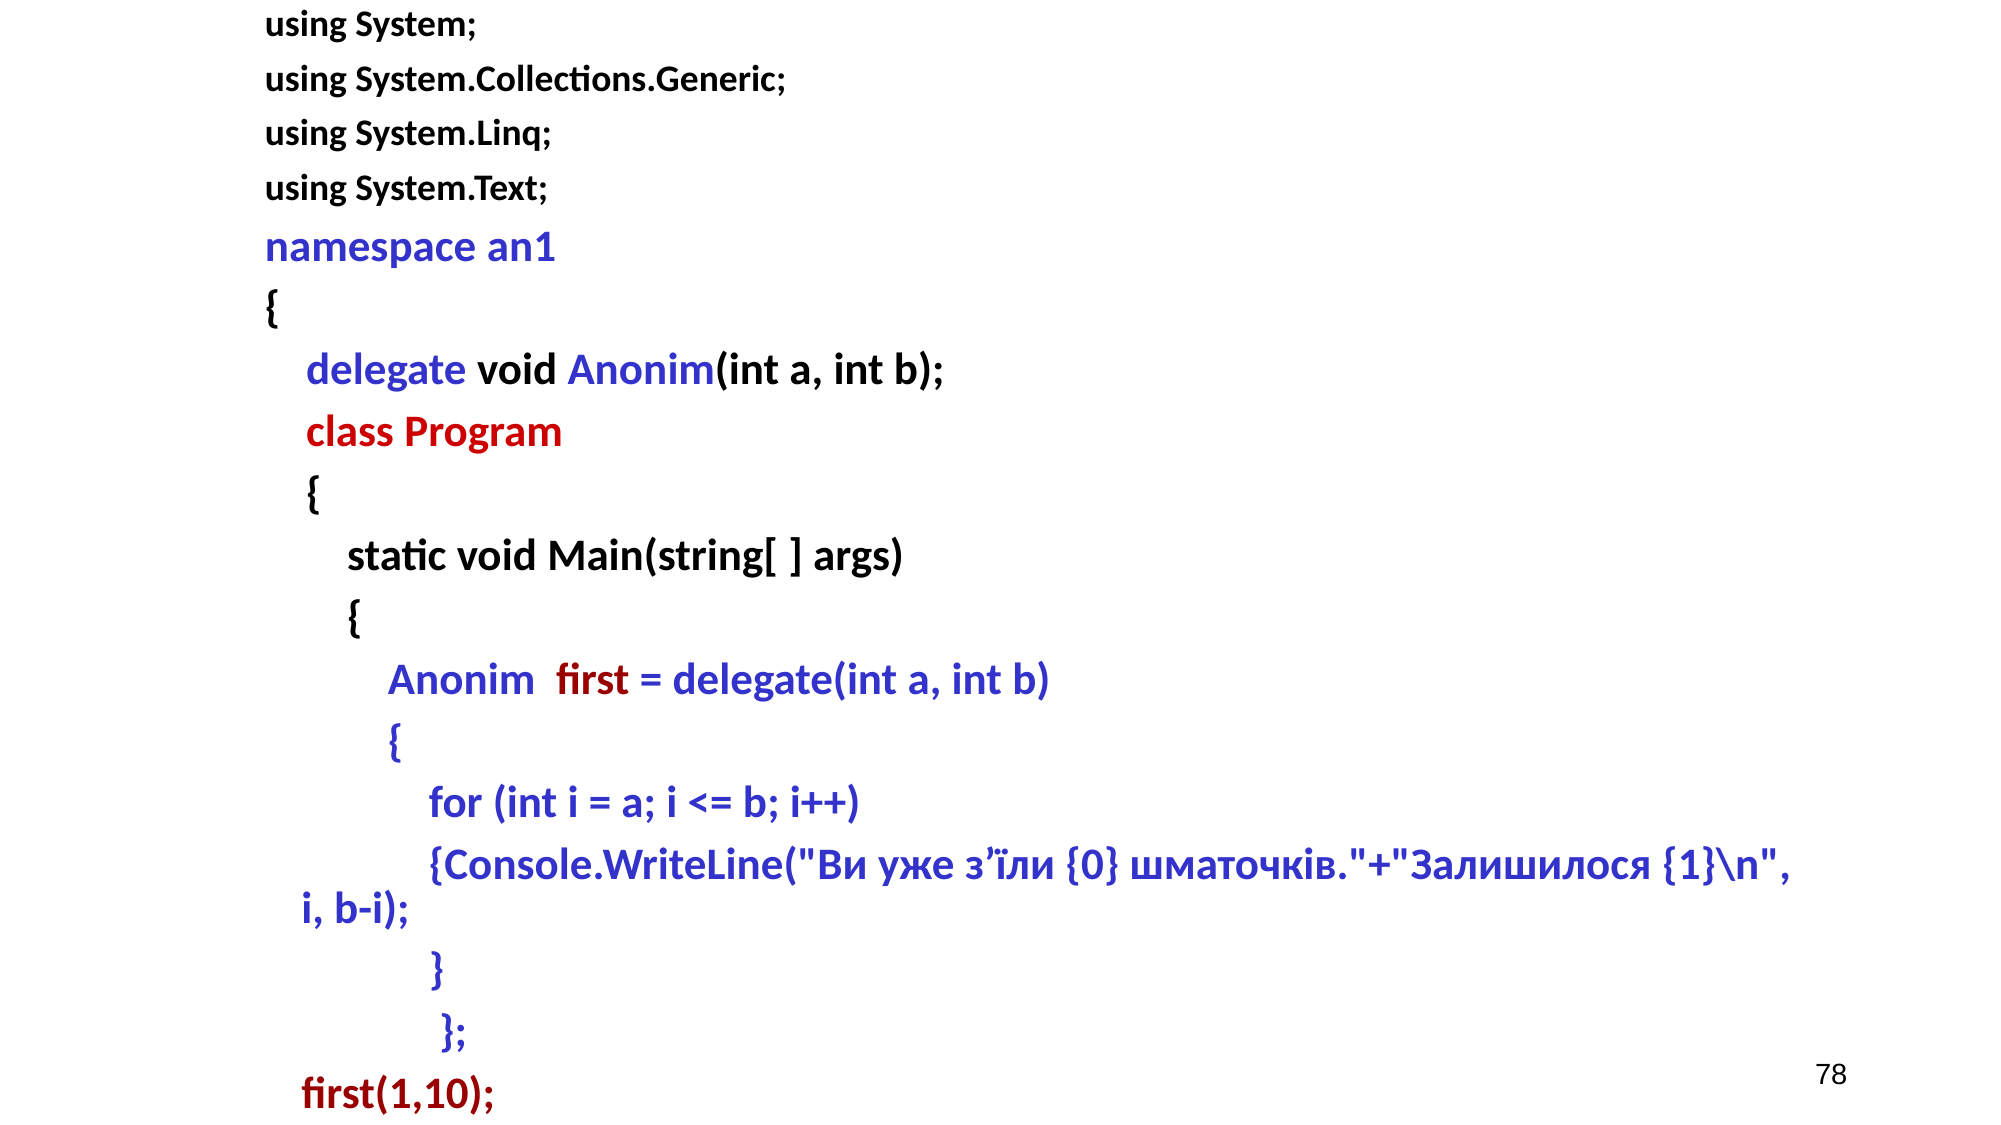

using System;
using System.Collections.Generic;
using System.Linq;
using System.Text;
namespace an1
{
    delegate void Anonim(int a, int b);
    class Program
    {
        static void Main(string[ ] args)
        {
            Anonim  first = delegate(int a, int b)
            {
                for (int i = a; i <= b; i++)
                {Console.WriteLine("Ви уже з’їли {0} шматочків."+"Залишилося {1}\n", i, b-i);
                }
                 };
 		first(1,10);

78